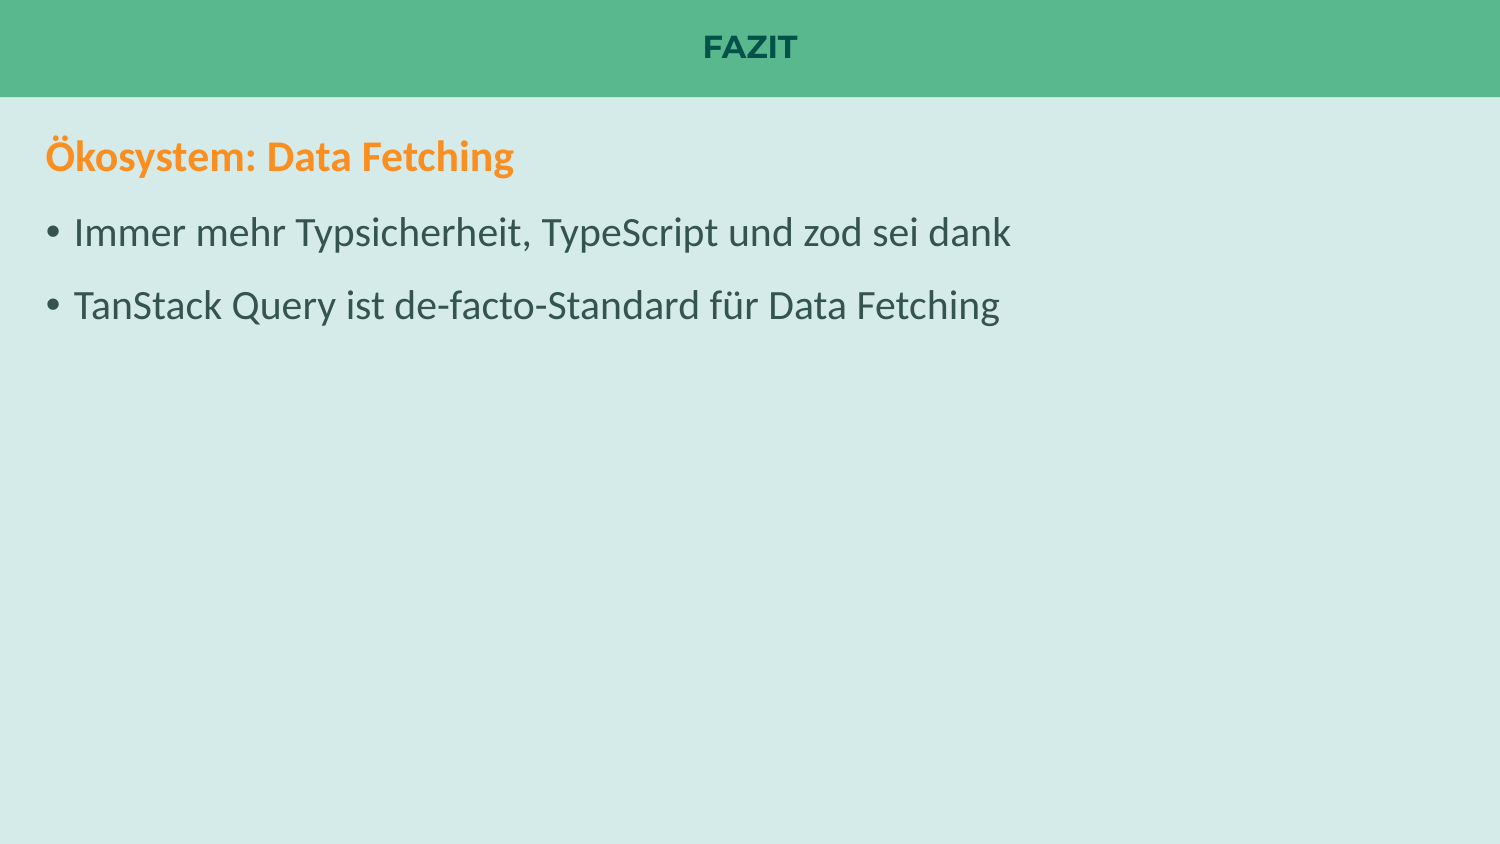

# Fazit
Ökosystem: Data Fetching
Immer mehr Typsicherheit, TypeScript und zod sei dank
TanStack Query ist de-facto-Standard für Data Fetching